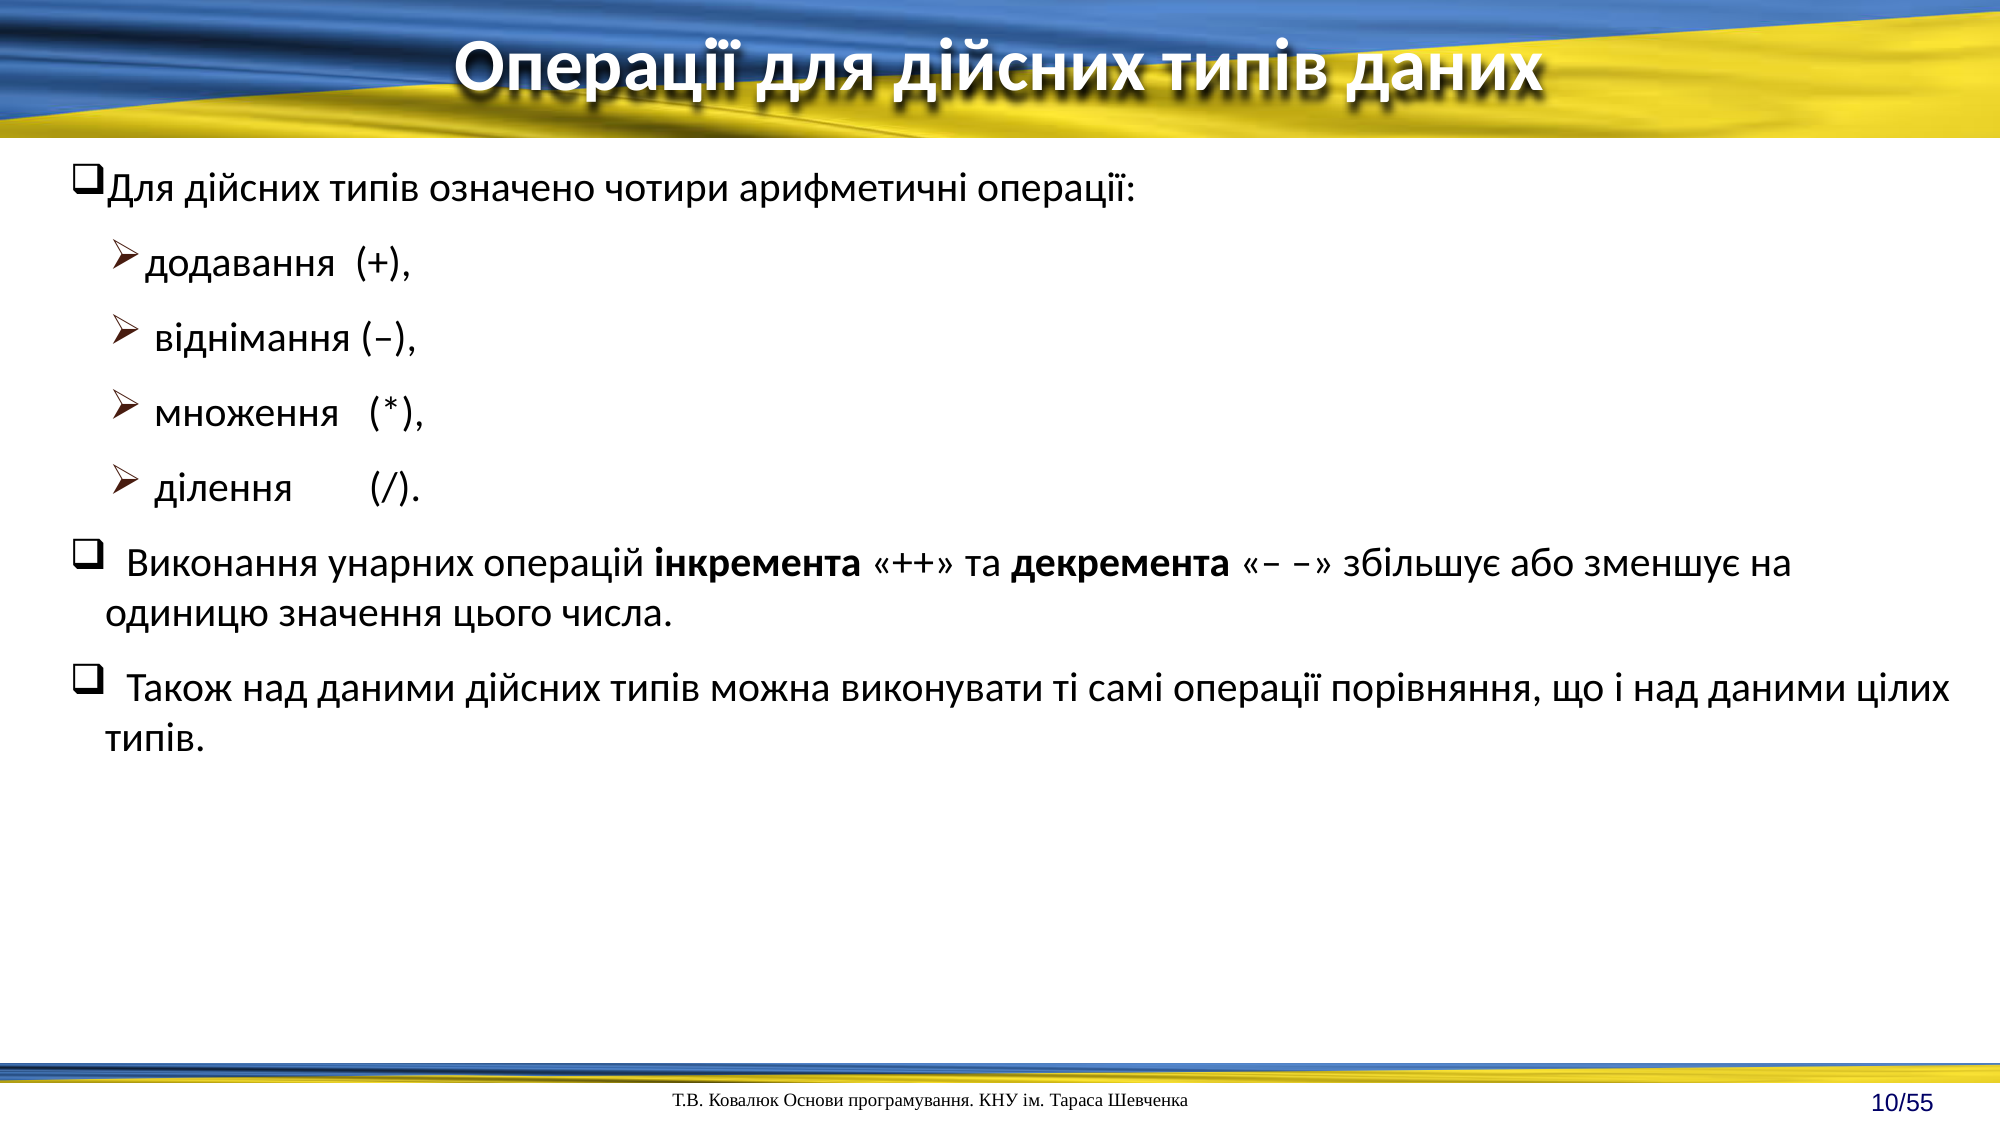

Операції для дійсних типів даних
Для дійсних типів означено чотири арифметичні операції:
додавання  (+),
 віднімання (–),
 множення   (*),
 ділення        (/).
  Виконання унарних операцій інкремента «++» та декремента «– –» збільшує або зменшує на одиницю значення цього числа.
  Також над даними дійсних типів можна виконувати ті самі операції порівняння, що і над даними цілих типів.